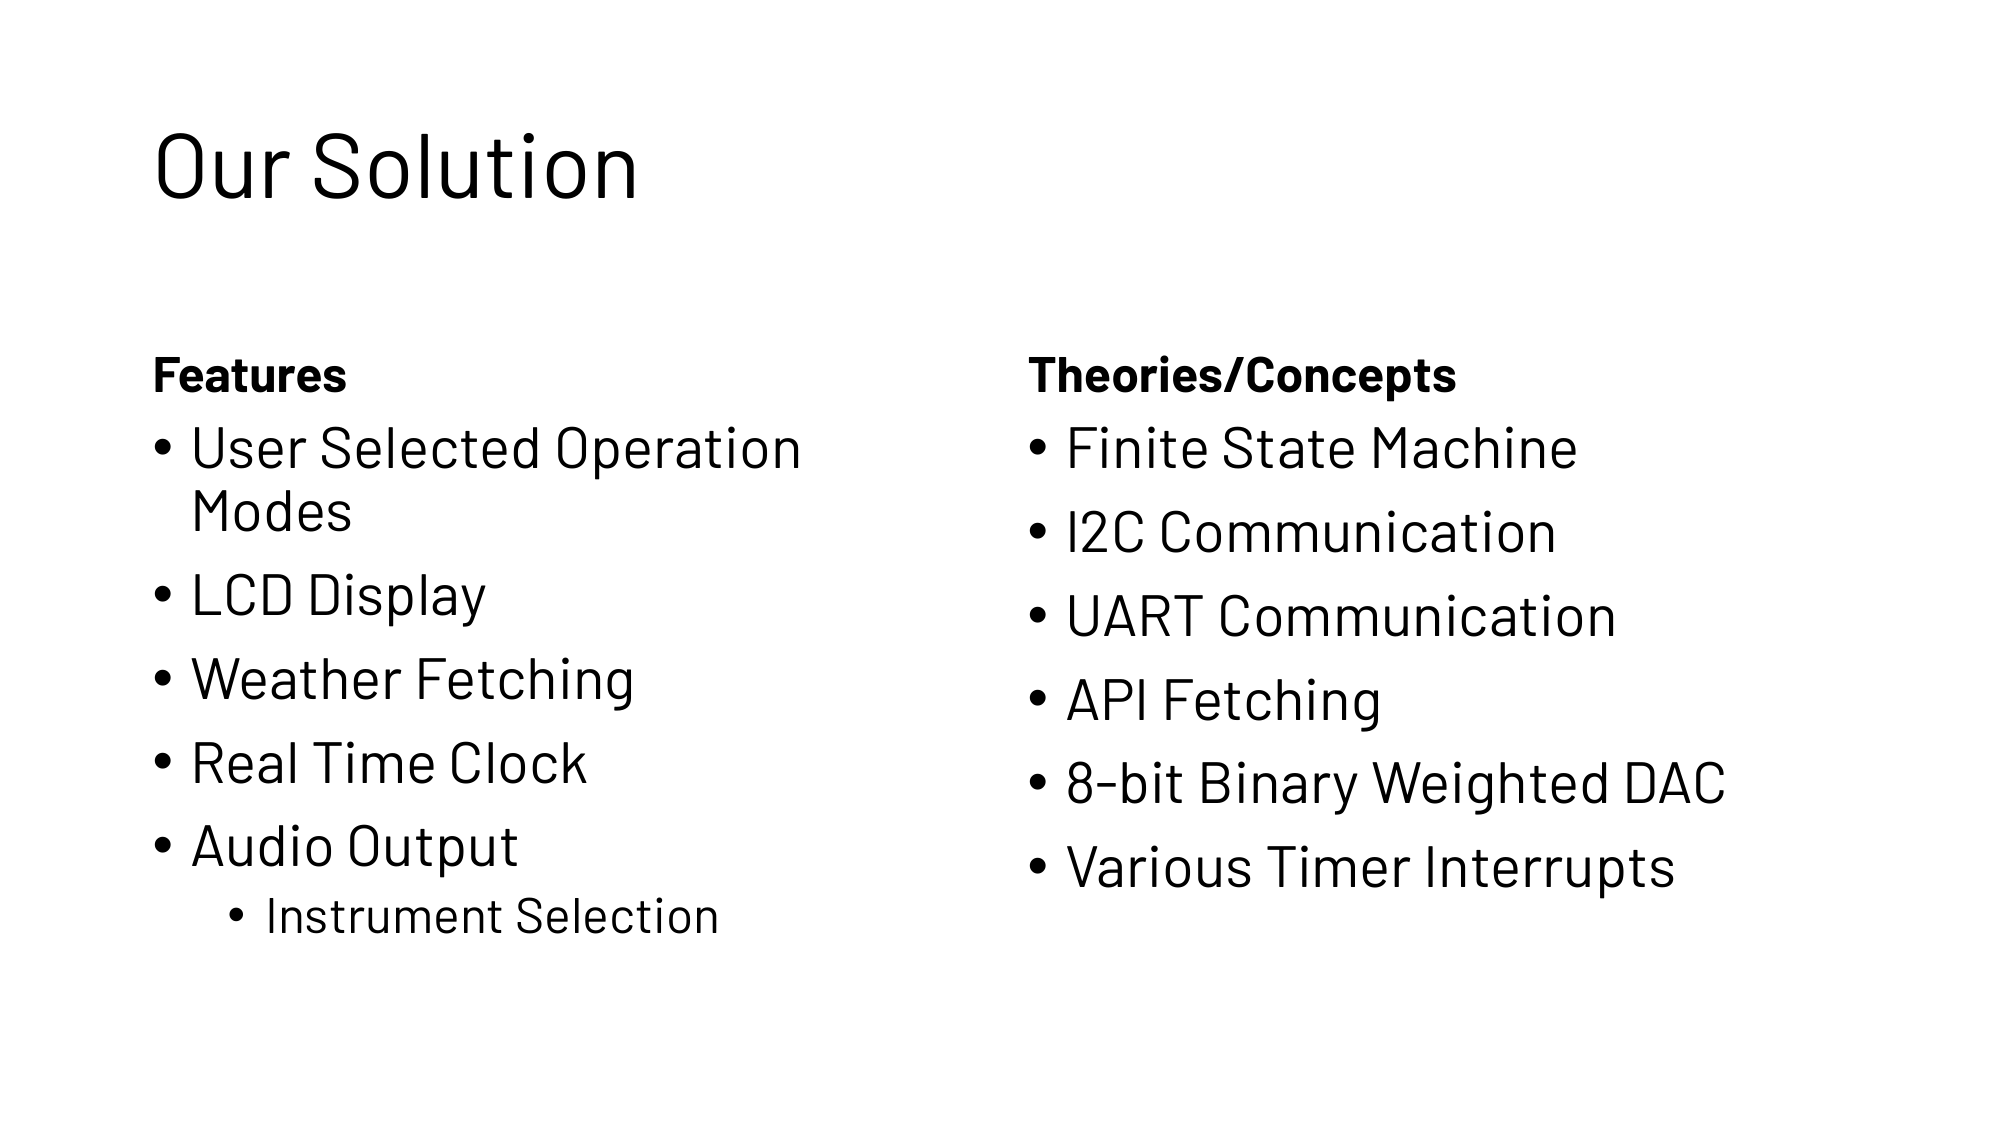

# Our Solution
Features
Theories/Concepts
User Selected Operation Modes
LCD Display
Weather Fetching
Real Time Clock
Audio Output
Instrument Selection

Finite State Machine
I2C Communication
UART Communication
API Fetching
8-bit Binary Weighted DAC
Various Timer Interrupts